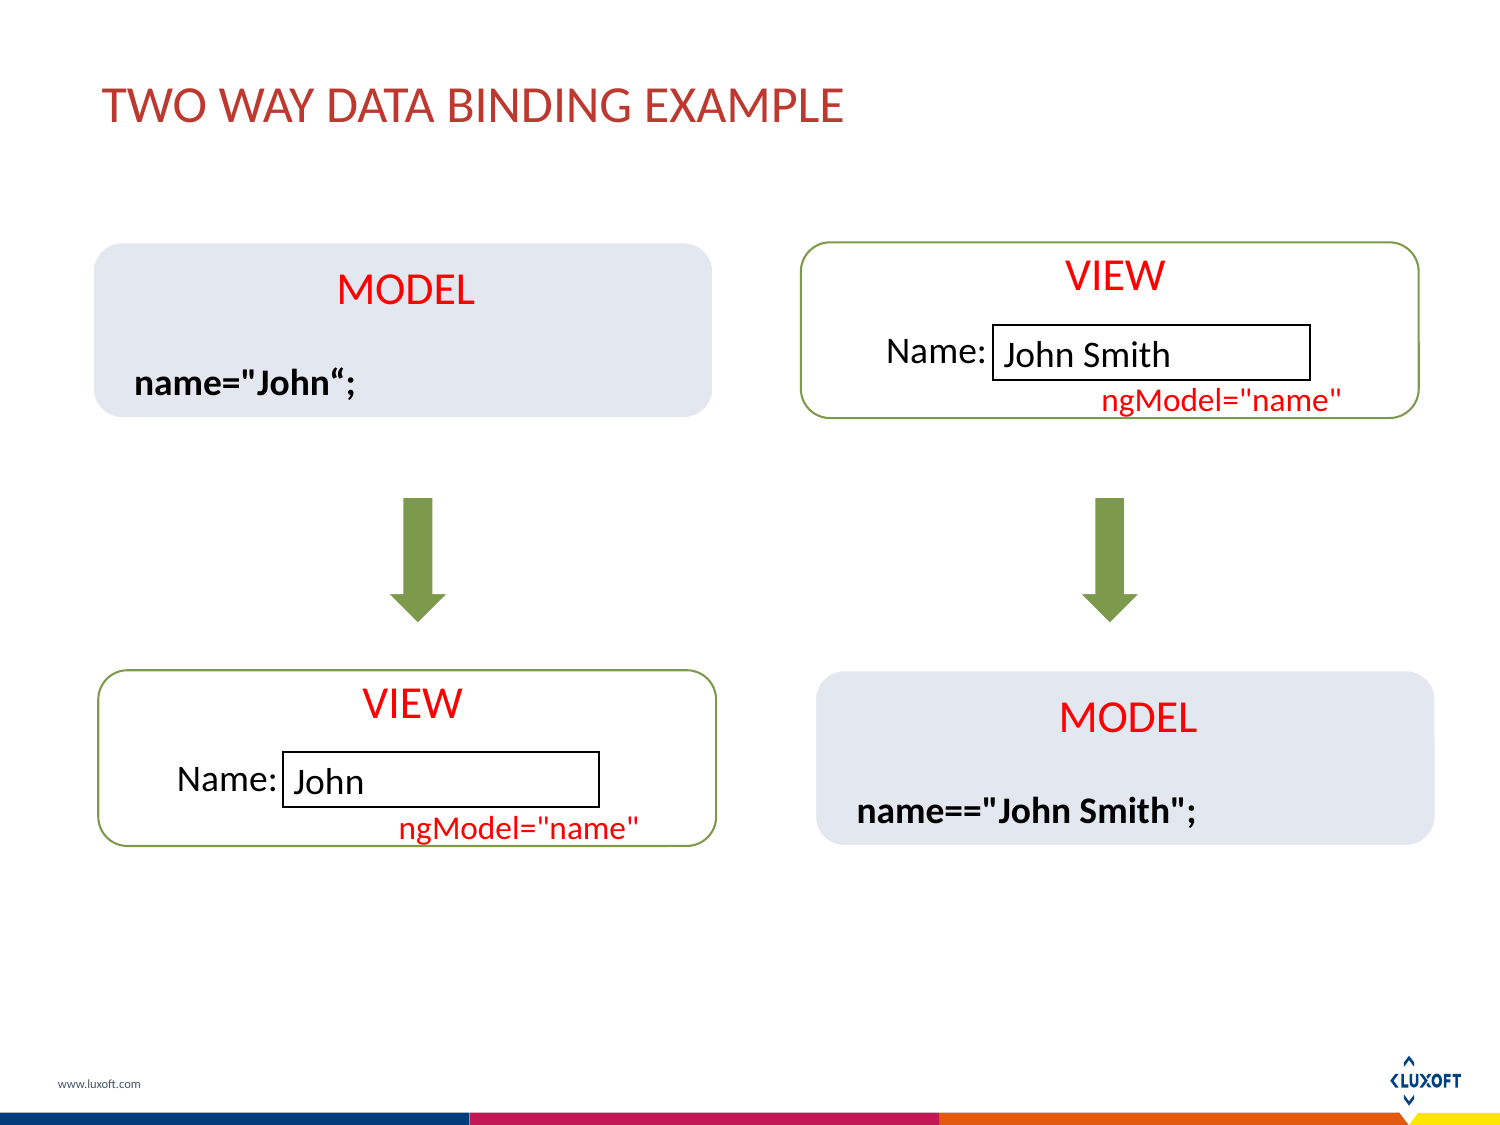

Two way data binding example
VIEW

MODEL
Name:
John Smith
name="John“;
ngModel="name"

VIEW

MODEL
Name:
John
name=="John Smith";
ngModel="name"